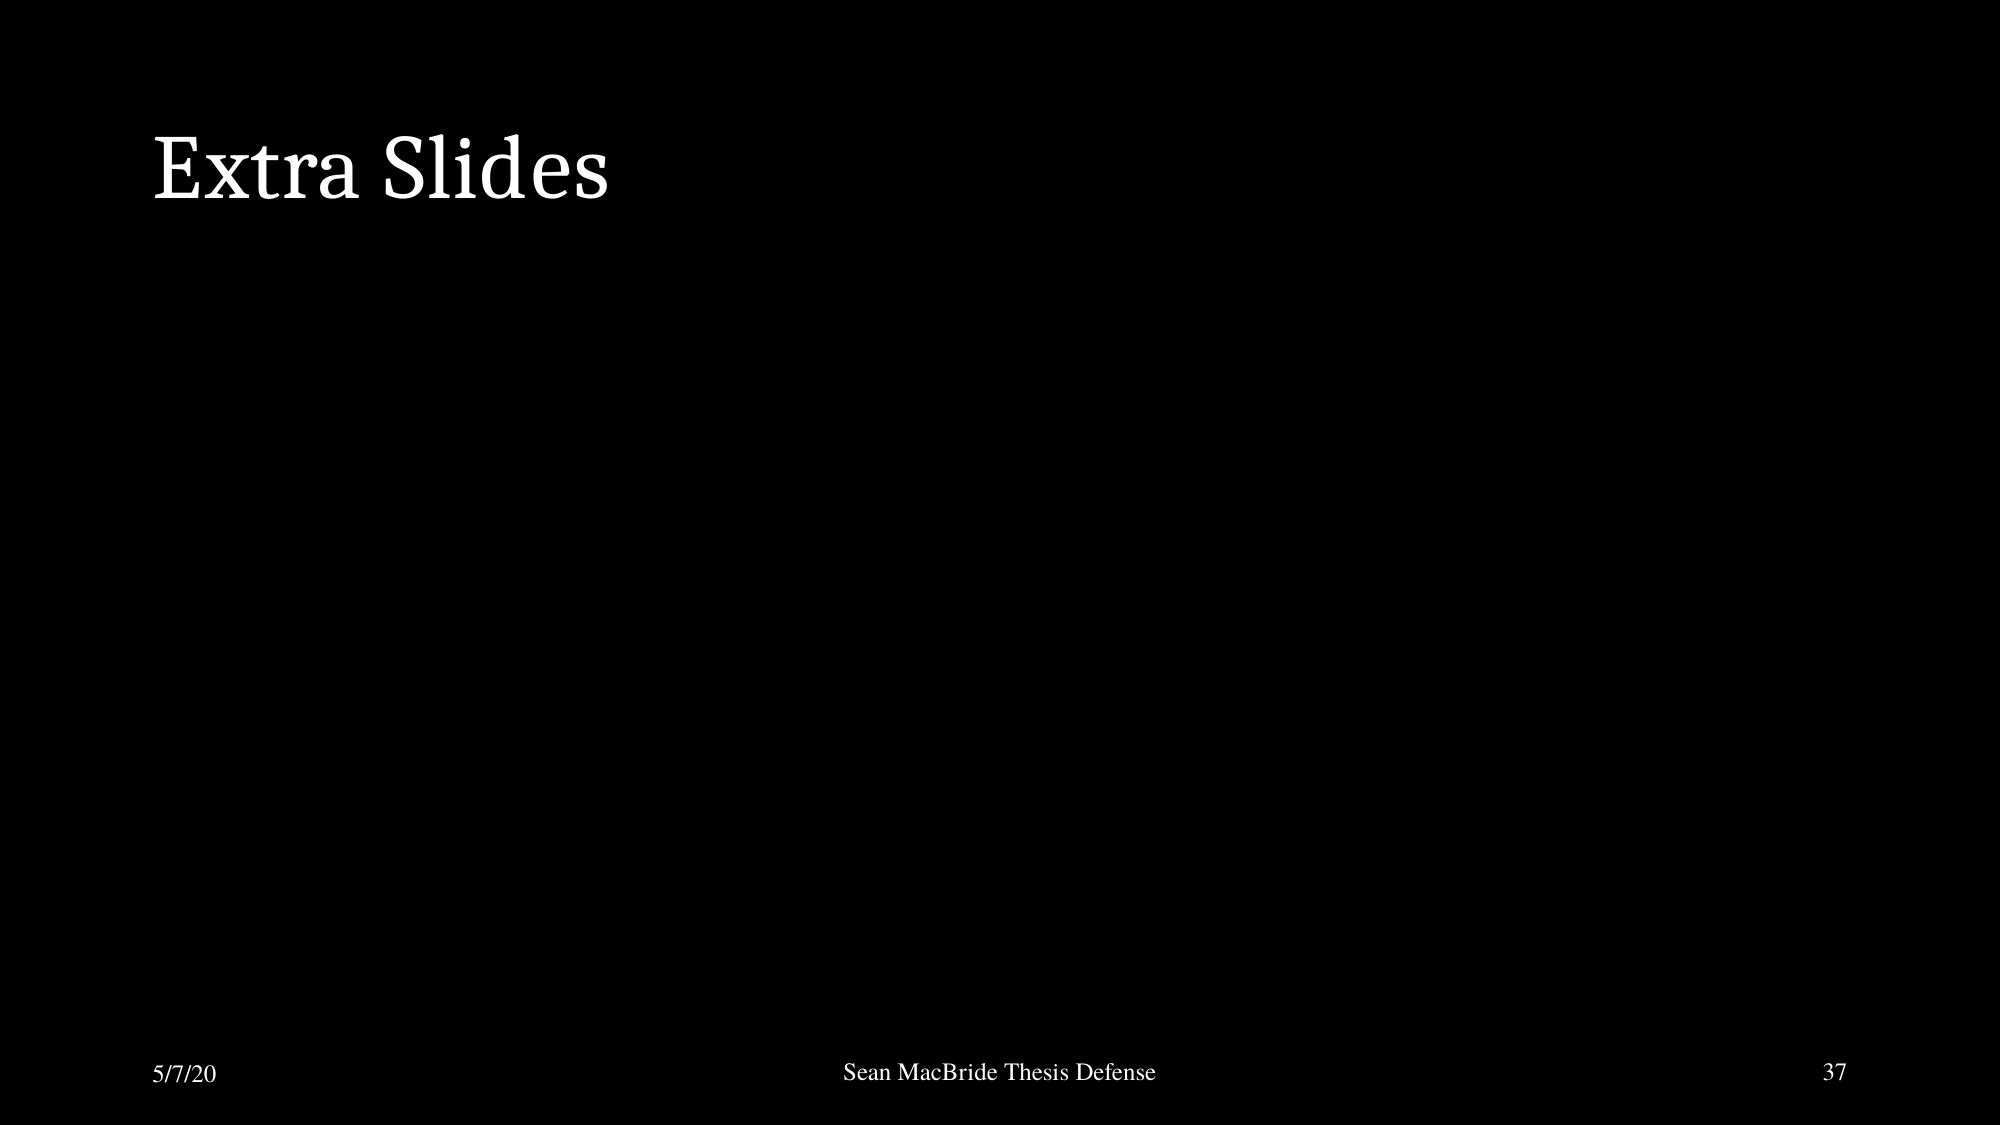

# Extra Slides
5/7/20
Sean MacBride Thesis Defense
37